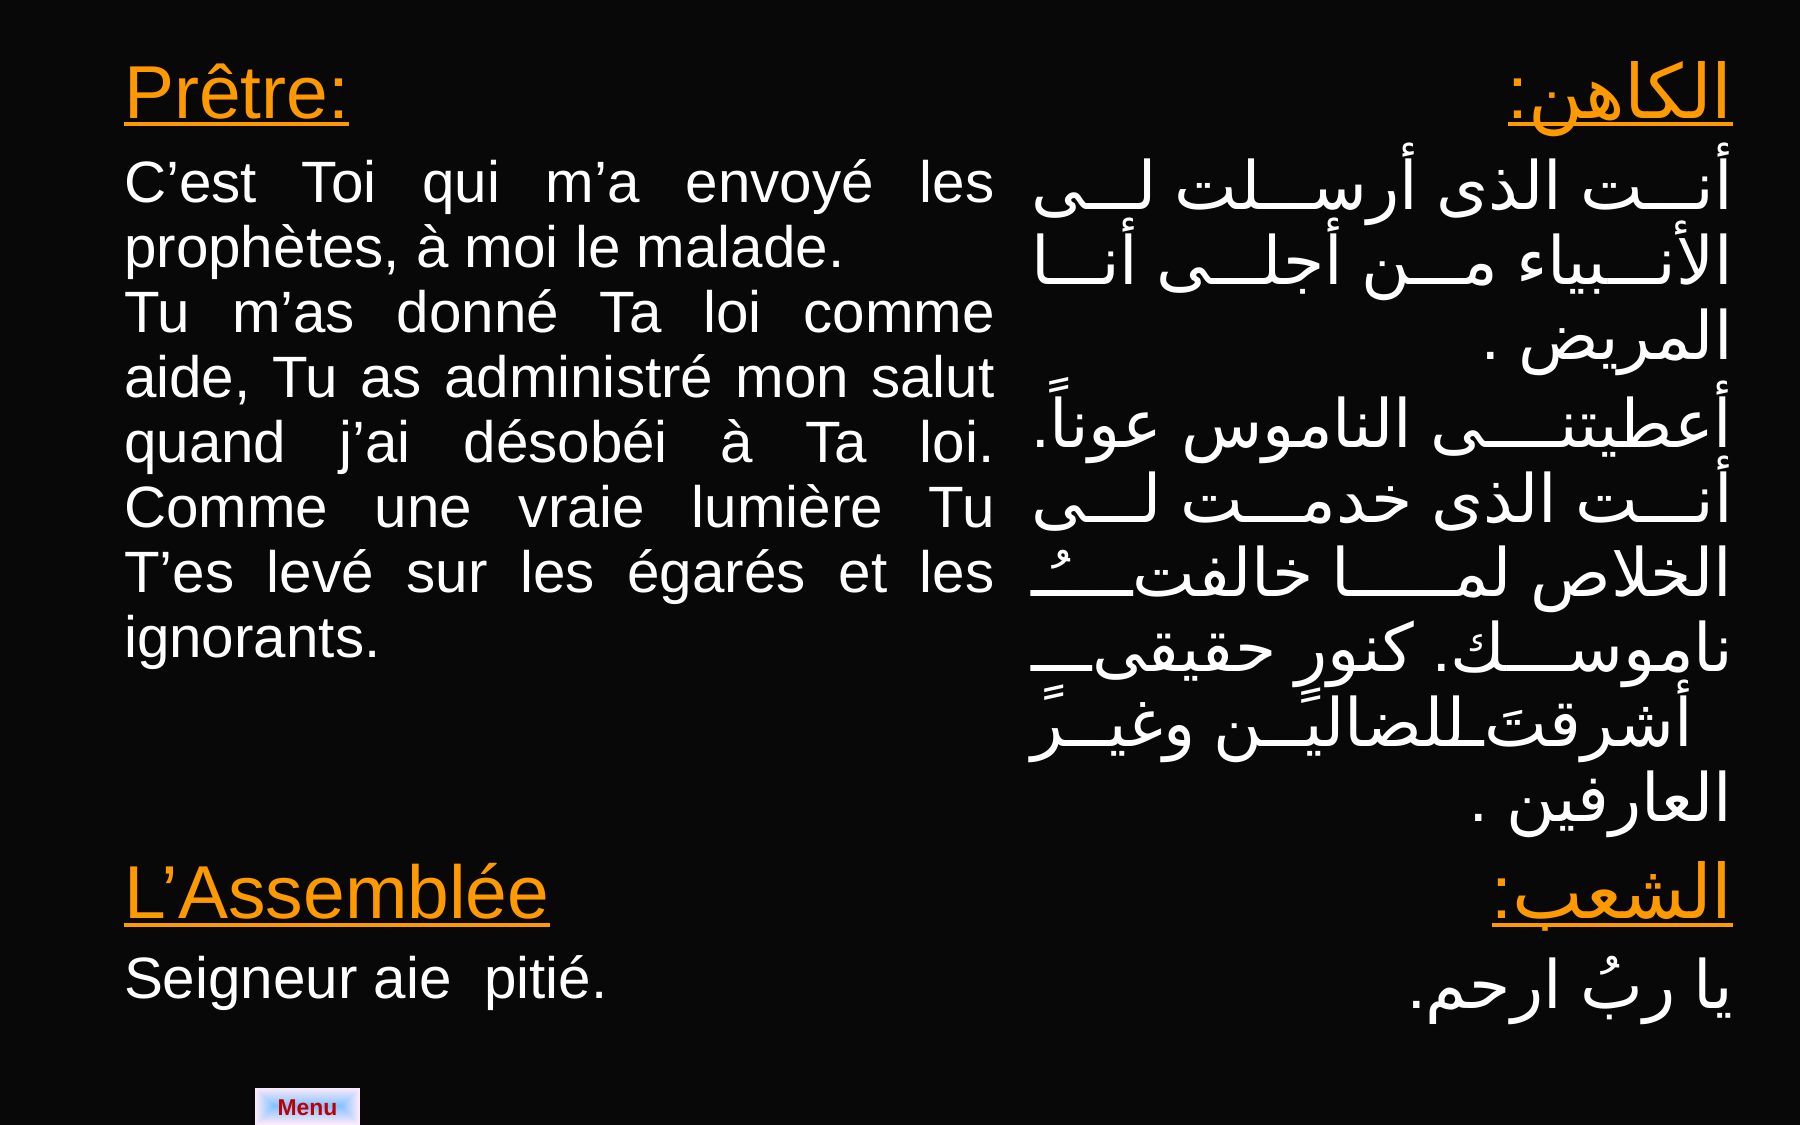

| Prêtre: | الكاهن: |
| --- | --- |
| C’est Toi qui m’a envoyé les prophètes, à moi le malade. Tu m’as donné Ta loi comme aide, Tu as administré mon salut quand j’ai désobéi à Ta loi. Comme une vraie lumière Tu T’es levé sur les égarés et les ignorants. | أنت الذى أرسلت لى الأنبياء من أجلى أنا المريض . أعطيتنى الناموس عوناً. أنت الذى خدمت لى الخلاص لما خالفتُ ناموسك. كنورٍ حقيقىٍ أشرقتَ للضالين وغير العارفين . |
| L’Assemblée Seigneur aie pitié. | الشعب: يا ربُ ارحم. |

Menu